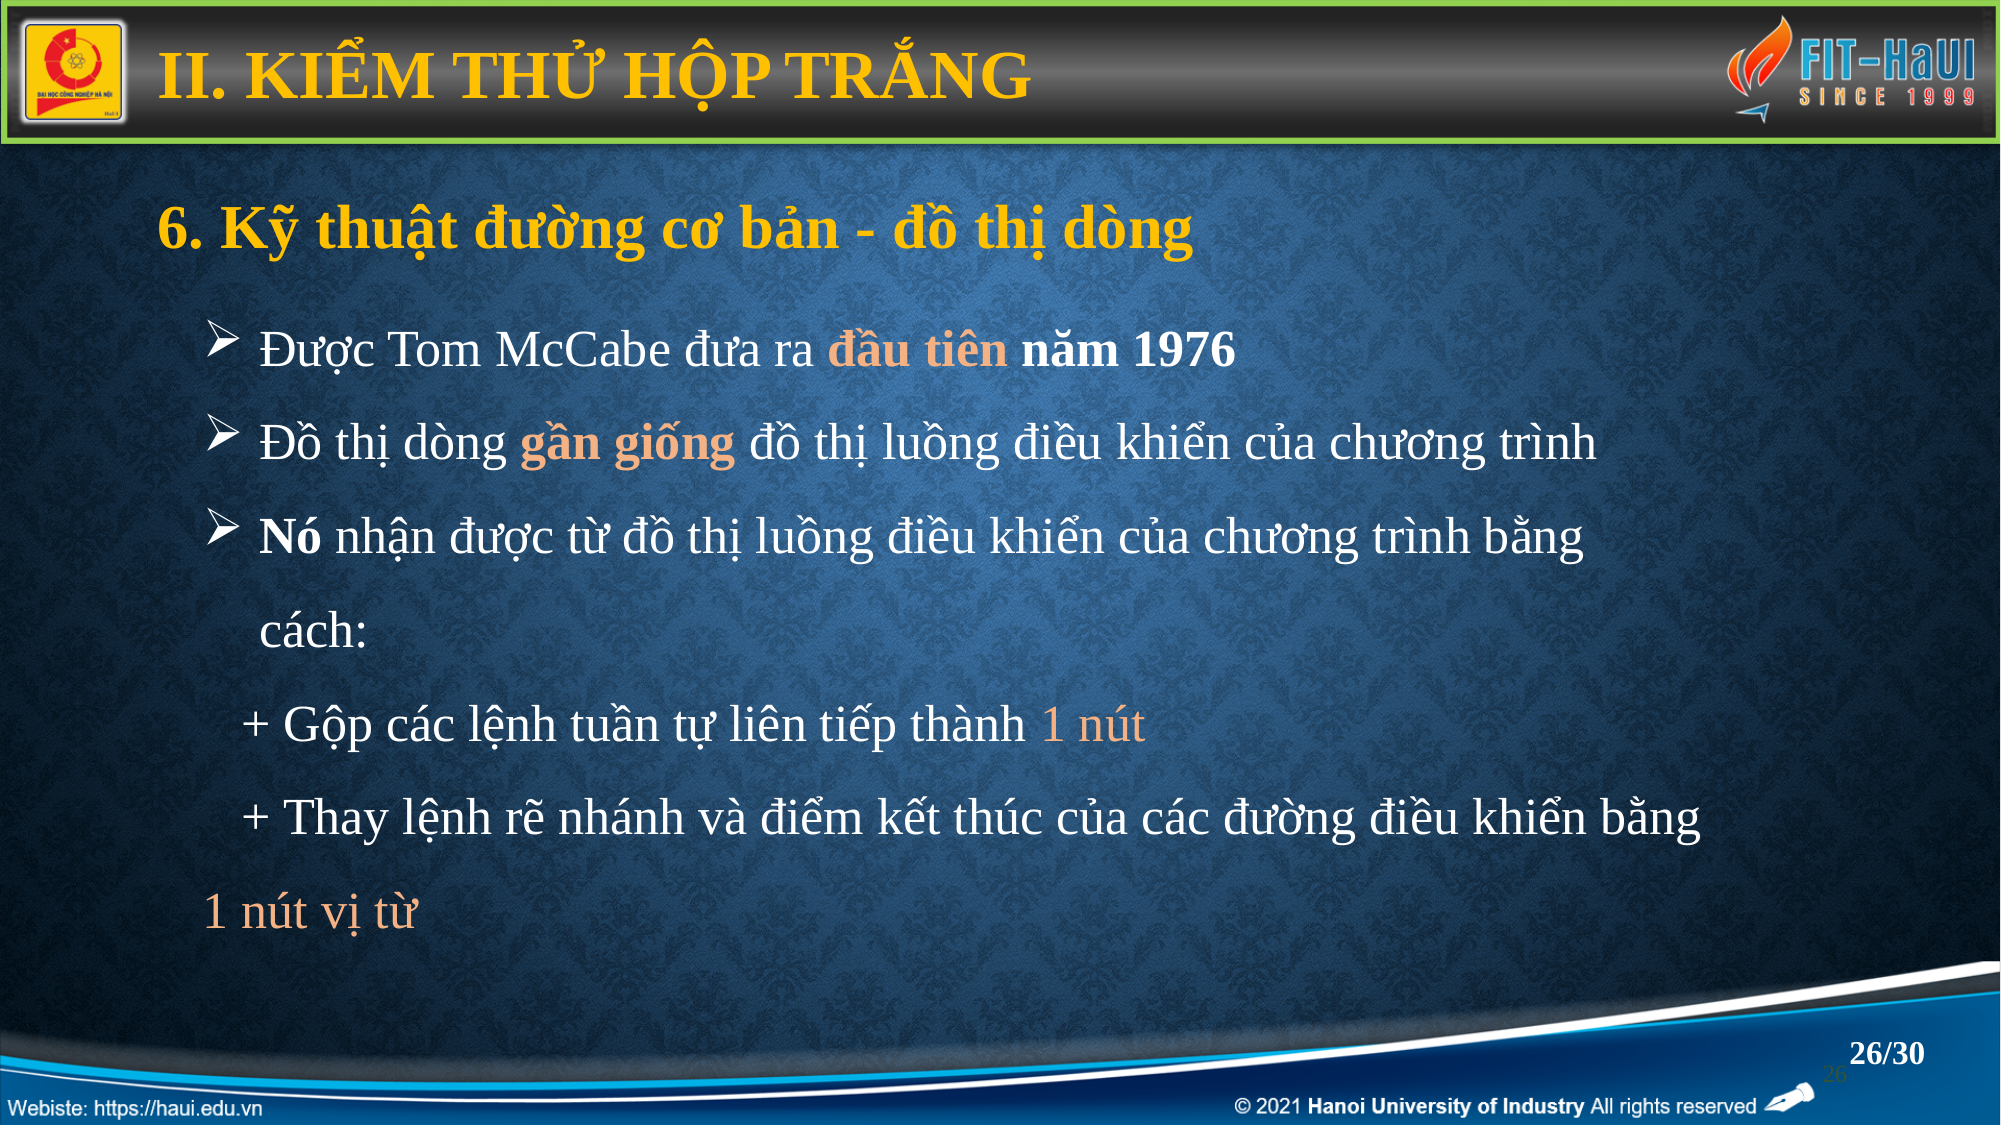

II. KIỂM THỬ HỘP TRẮNG
6. Kỹ thuật đường cơ bản - đồ thị dòng
Được Tom McCabe đưa ra đầu tiên năm 1976
Đồ thị dòng gần giống đồ thị luồng điều khiển của chương trình
Nó nhận được từ đồ thị luồng điều khiển của chương trình bằng cách:
   + Gộp các lệnh tuần tự liên tiếp thành 1 nút
   + Thay lệnh rẽ nhánh và điểm kết thúc của các đường điều khiển bằng 1 nút vị từ
26/30
26